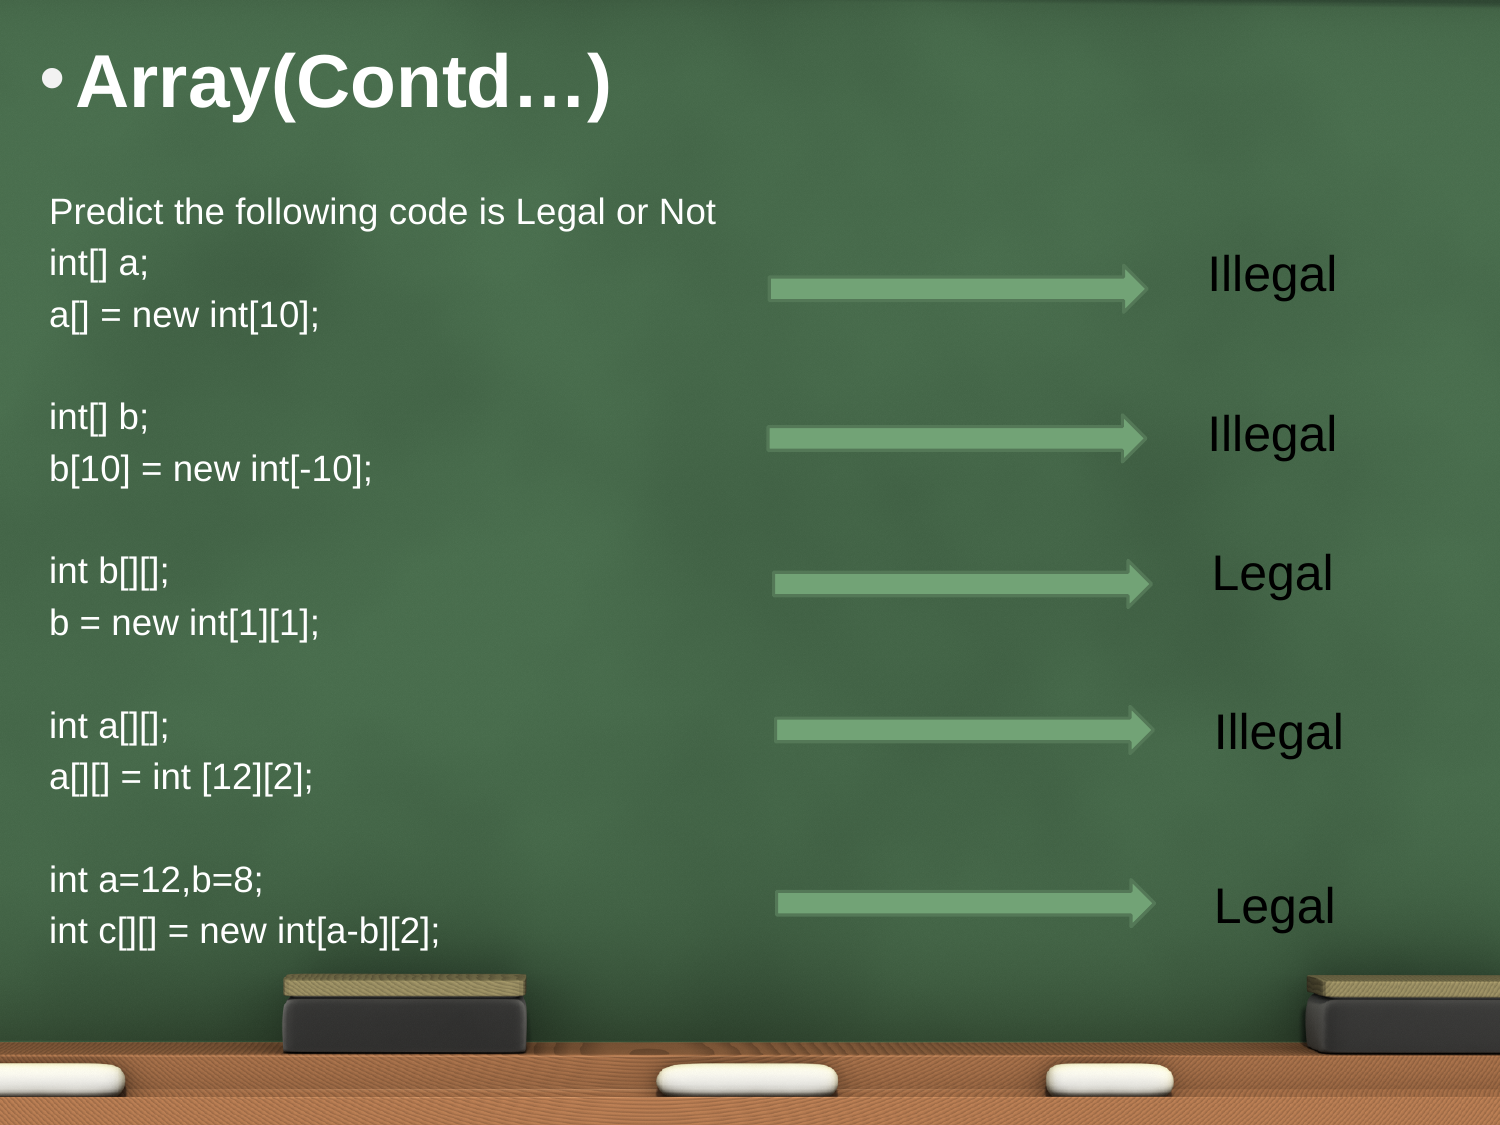

# Array(Contd…)
Predict the following code is Legal or Not
	int[] a;
	a[] = new int[10];

	int[] b;
	b[10] = new int[-10];

	int b[][];
	b = new int[1][1];

	int a[][];
	a[][] = int [12][2];

	int a=12,b=8;
	int c[][] = new int[a-b][2];

Illegal

Illegal

Legal

Illegal

Legal